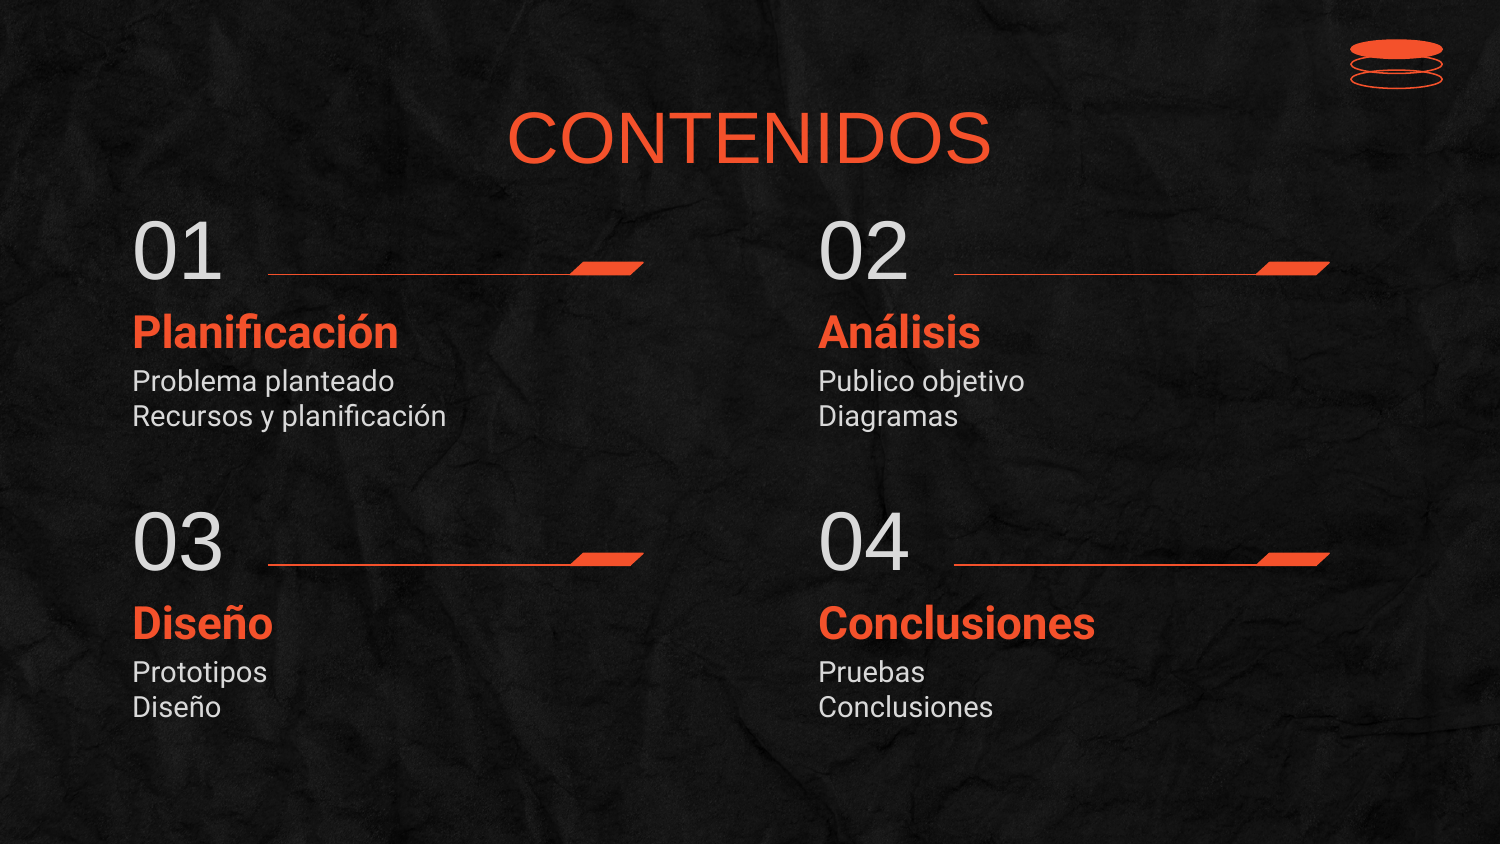

# CONTENIDOS
01
02

Planificación
Análisis
Problema planteado
Recursos y planificación
Publico objetivo
Diagramas
03
04

Diseño
Conclusiones
Prototipos
Diseño
Pruebas
Conclusiones